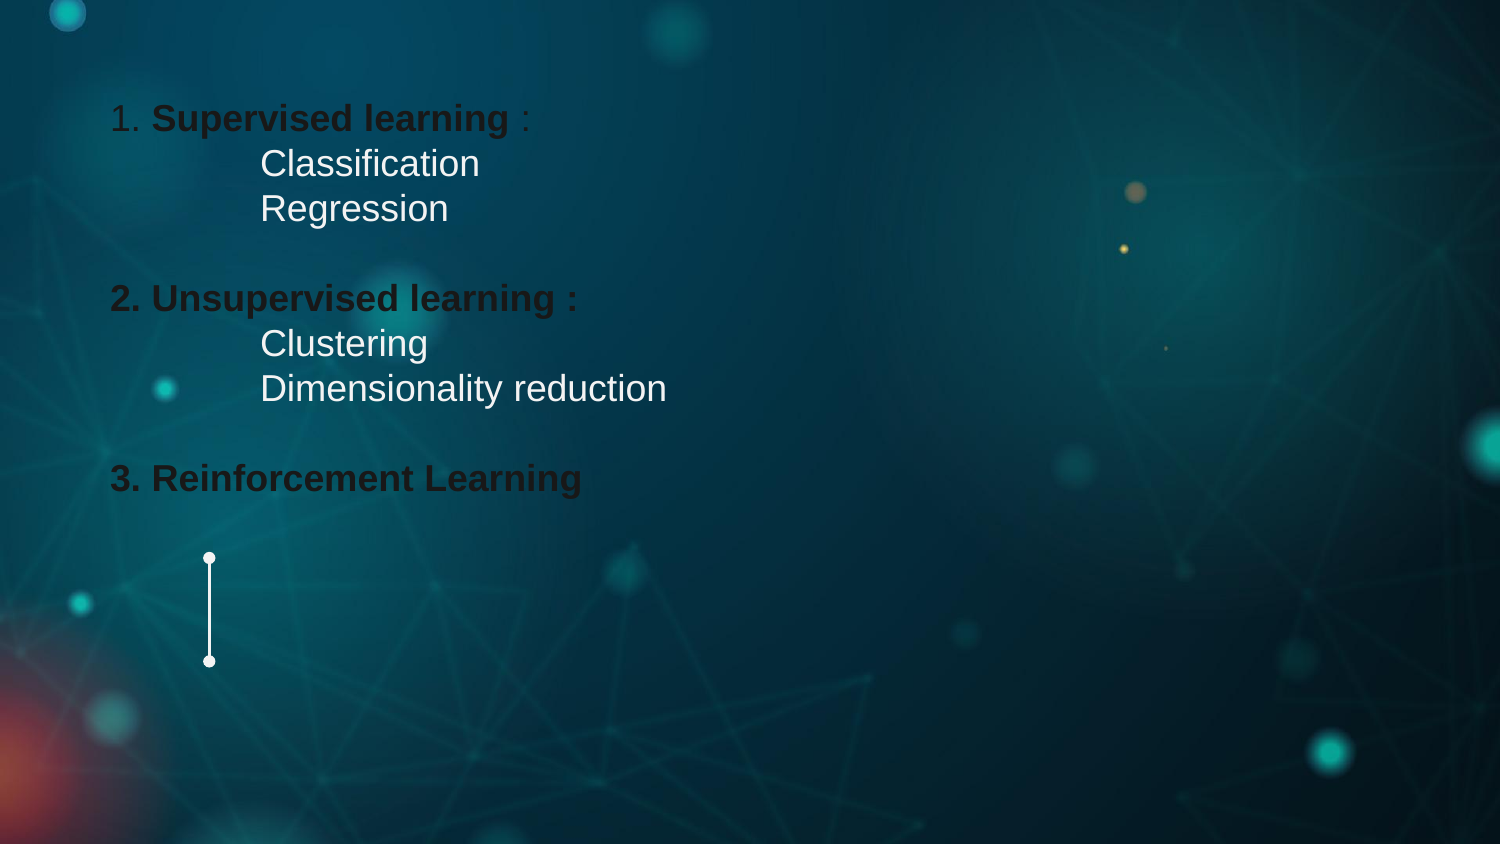

1. Supervised learning :
	Classification
	Regression

2. Unsupervised learning :
	Clustering
	Dimensionality reduction

3. Reinforcement Learning